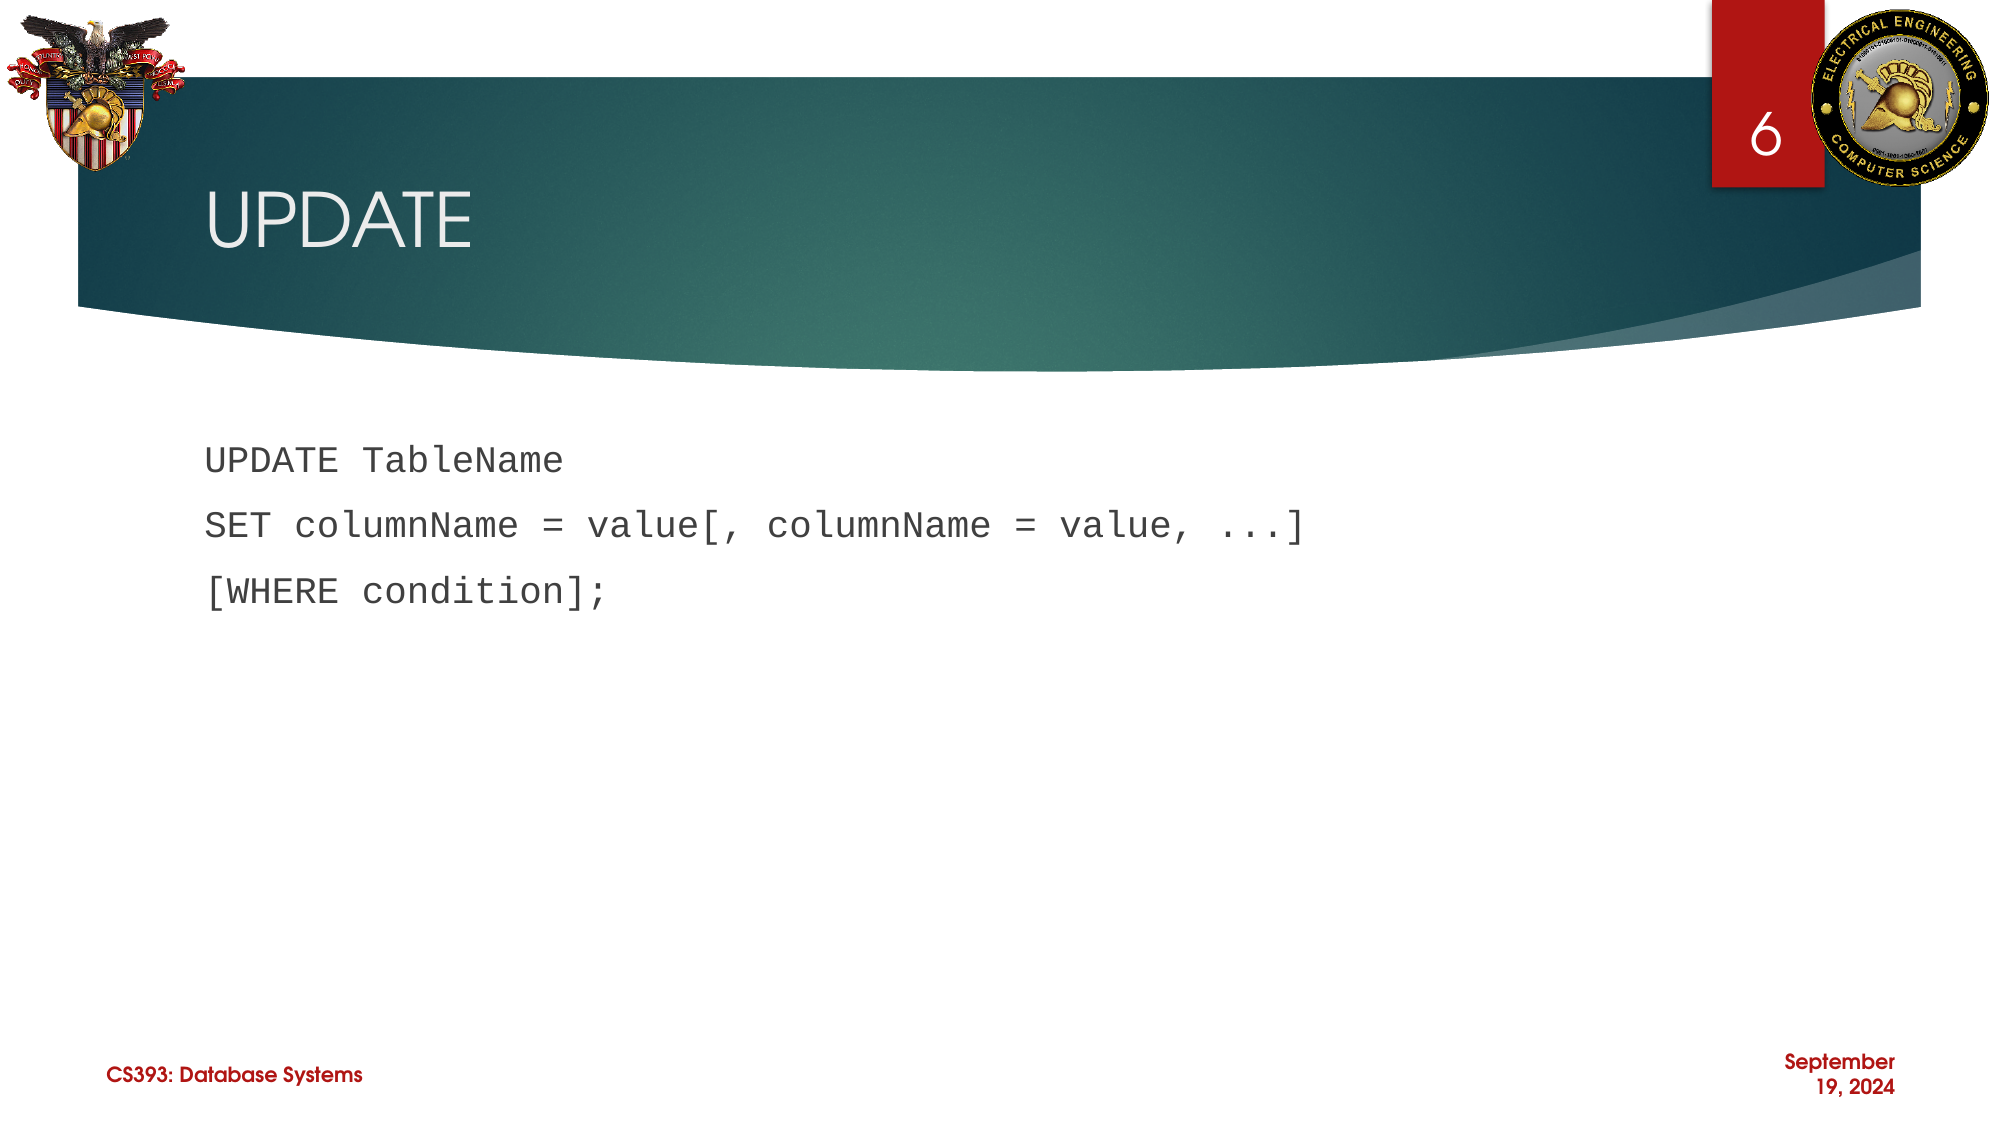

6
# UPDATE
UPDATE TableName
SET columnName = value[, columnName = value, ...]
[WHERE condition];
CS393: Database Systems
September 19, 2024